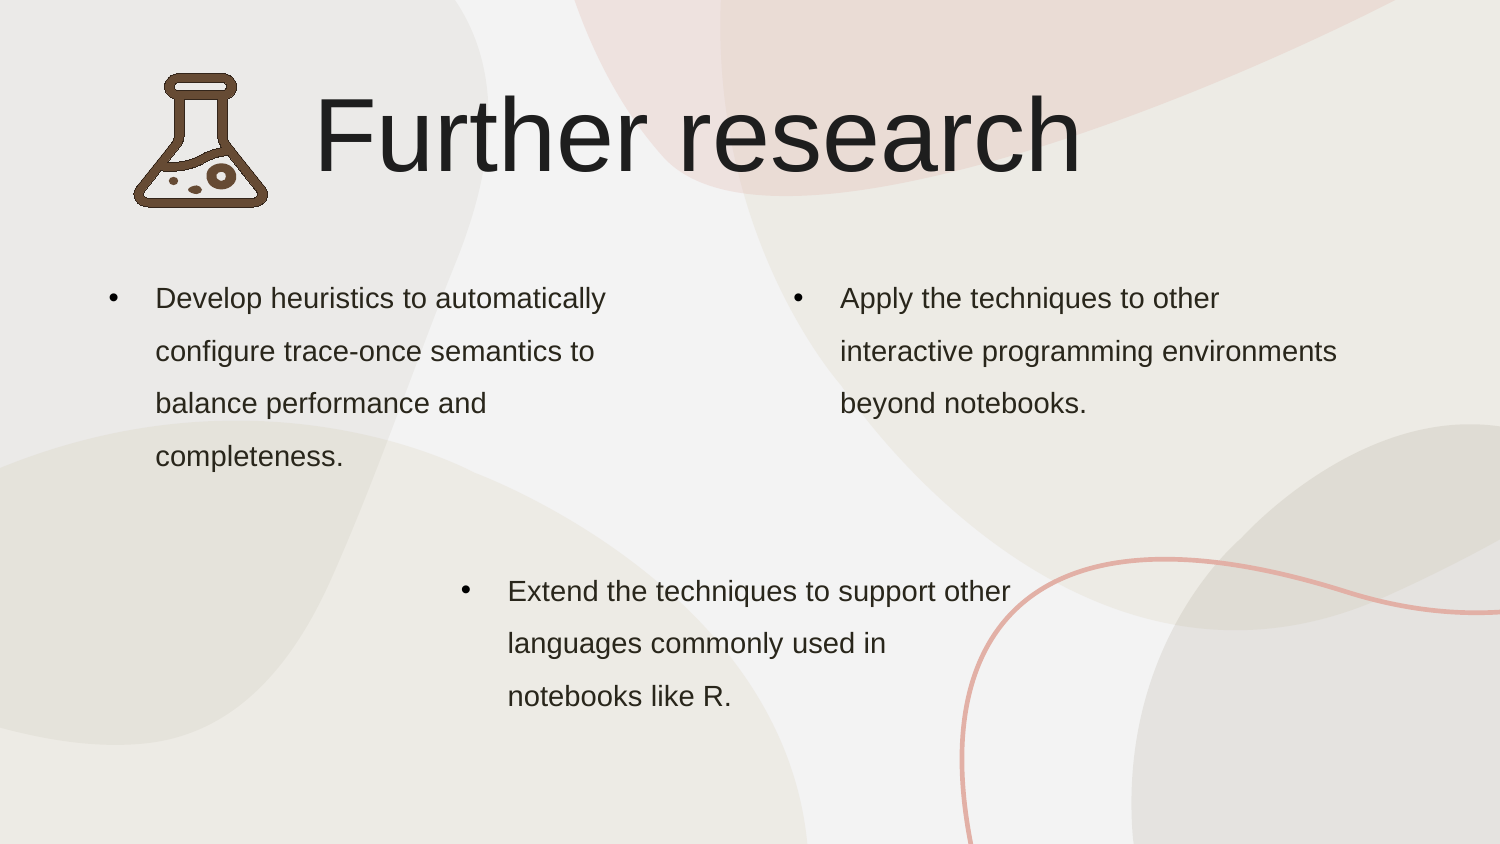

# Further research
Develop heuristics to automatically configure trace-once semantics to balance performance and completeness.
Apply the techniques to other interactive programming environments beyond notebooks.
Extend the techniques to support other languages commonly used in notebooks like R.